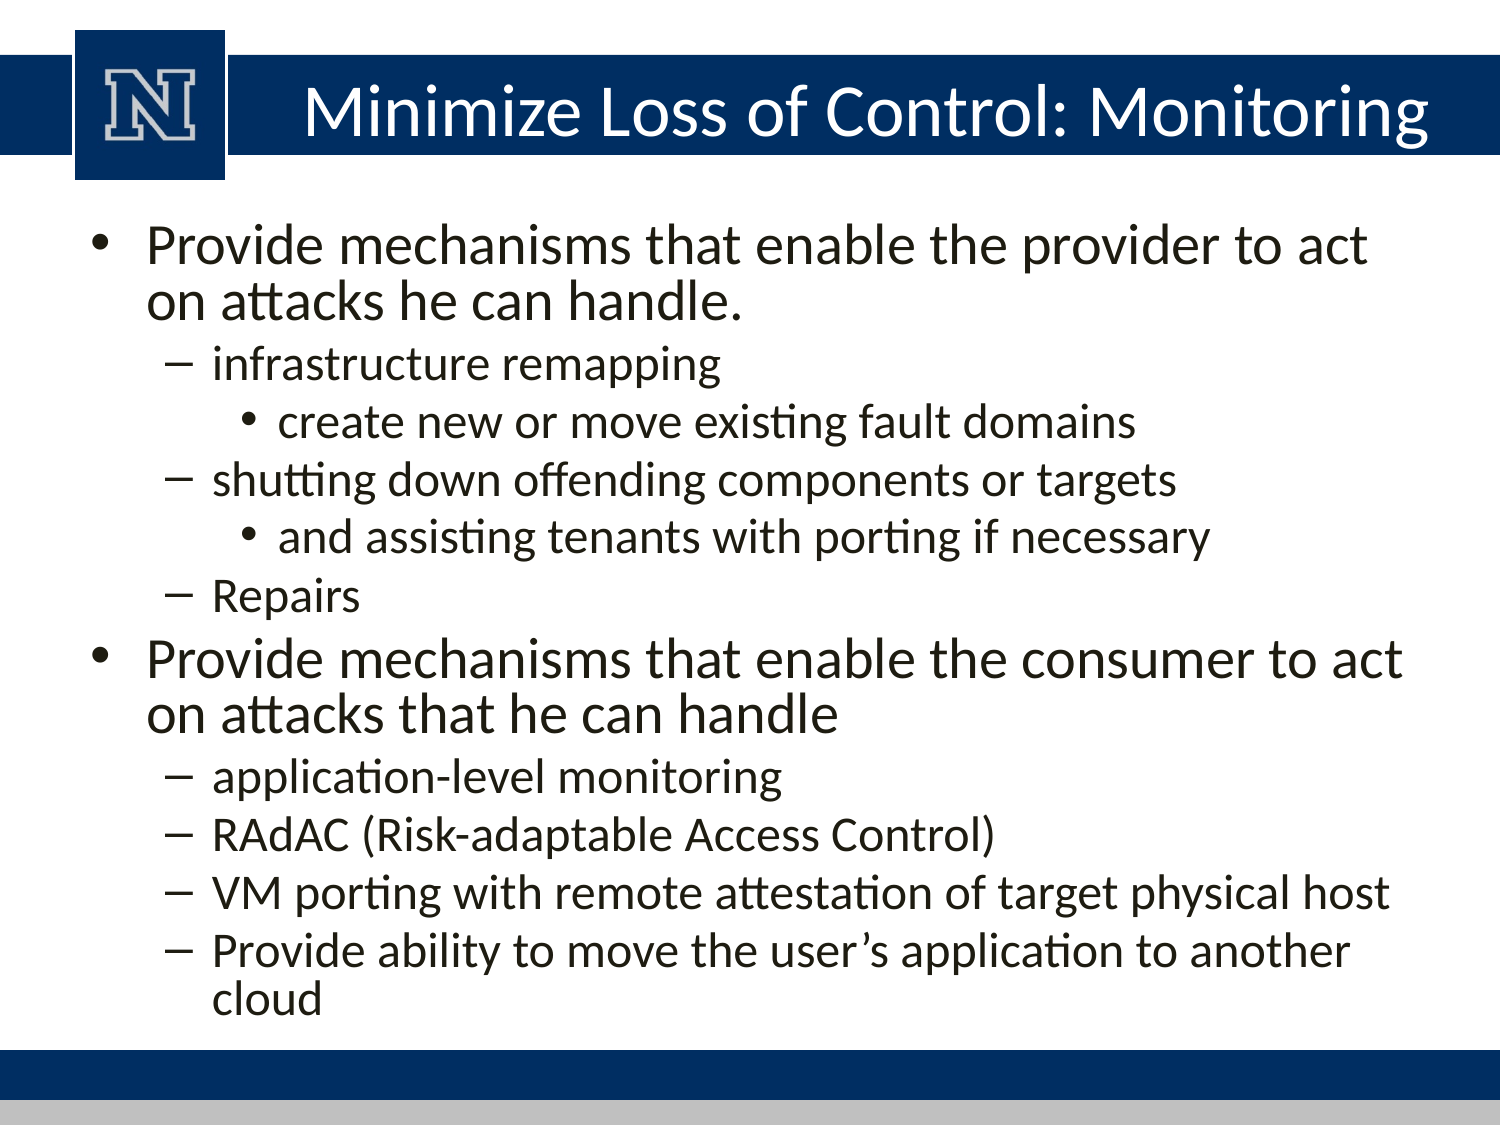

# Minimize Loss of Control: Monitoring
Provide mechanisms that enable the provider to act on attacks he can handle.
infrastructure remapping
create new or move existing fault domains
shutting down offending components or targets
and assisting tenants with porting if necessary
Repairs
Provide mechanisms that enable the consumer to act on attacks that he can handle
application-level monitoring
RAdAC (Risk-adaptable Access Control)
VM porting with remote attestation of target physical host
Provide ability to move the user’s application to another cloud